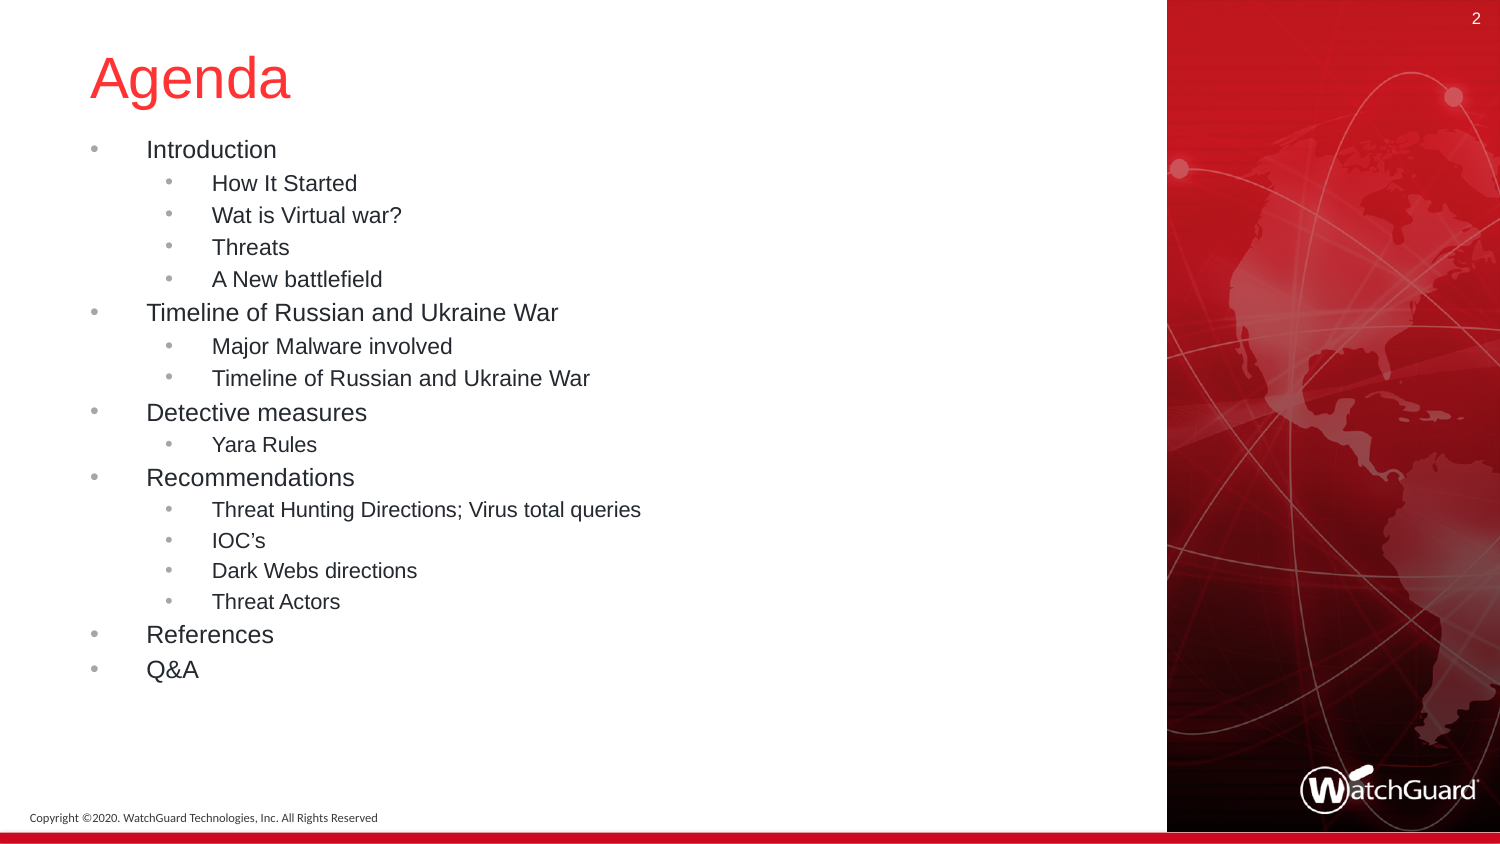

2
# Agenda
Introduction
How It Started
Wat is Virtual war?
Threats
A New battlefield
Timeline of Russian and Ukraine War
Major Malware involved
Timeline of Russian and Ukraine War
Detective measures
Yara Rules
Recommendations
Threat Hunting Directions; Virus total queries
IOC’s
Dark Webs directions
Threat Actors
References
Q&A